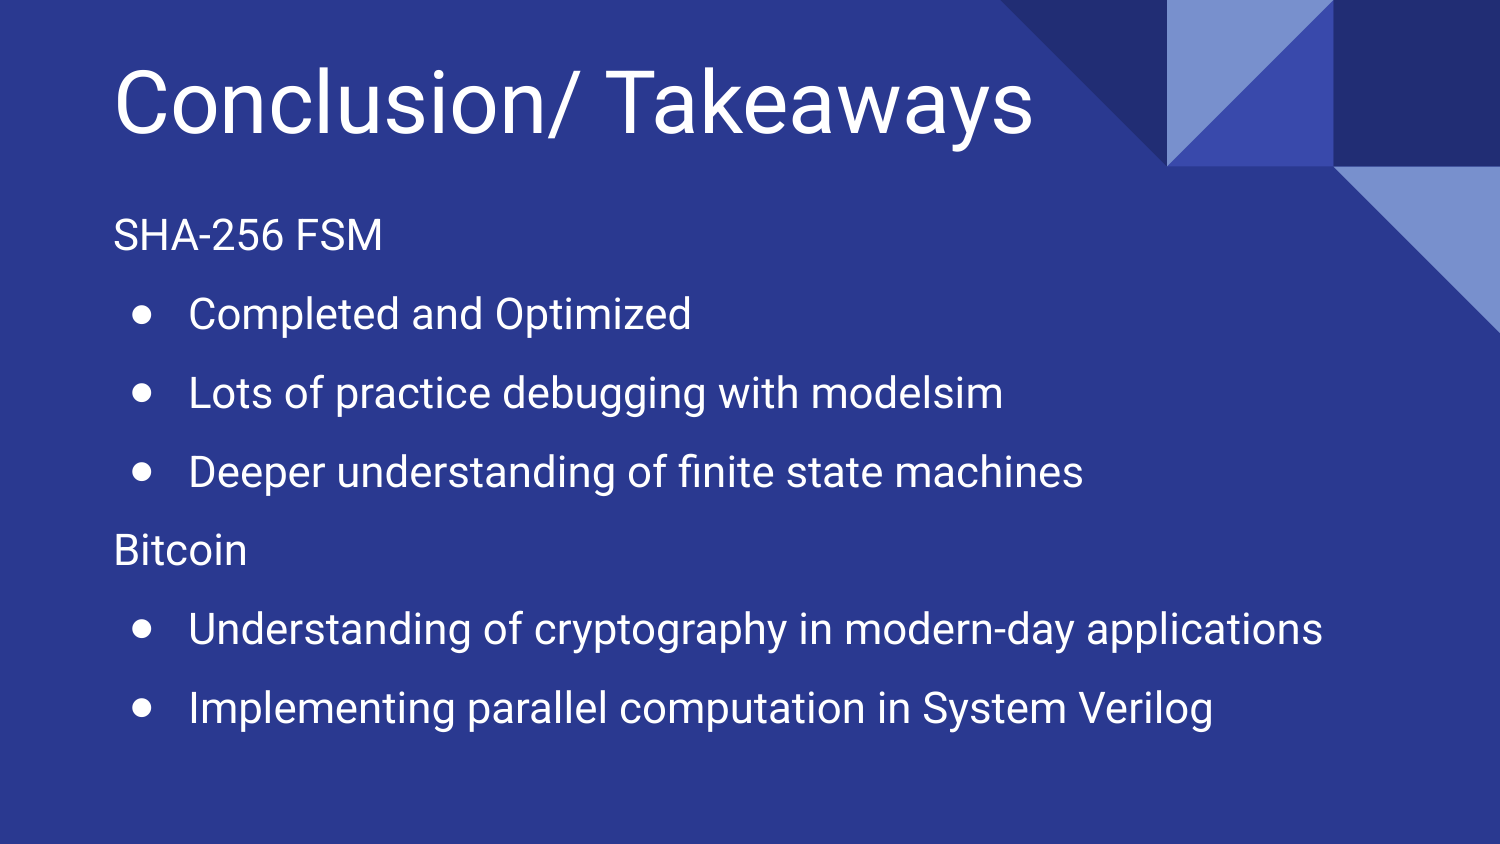

# Conclusion/ Takeaways
SHA-256 FSM
Completed and Optimized
Lots of practice debugging with modelsim
Deeper understanding of finite state machines
Bitcoin
Understanding of cryptography in modern-day applications
Implementing parallel computation in System Verilog